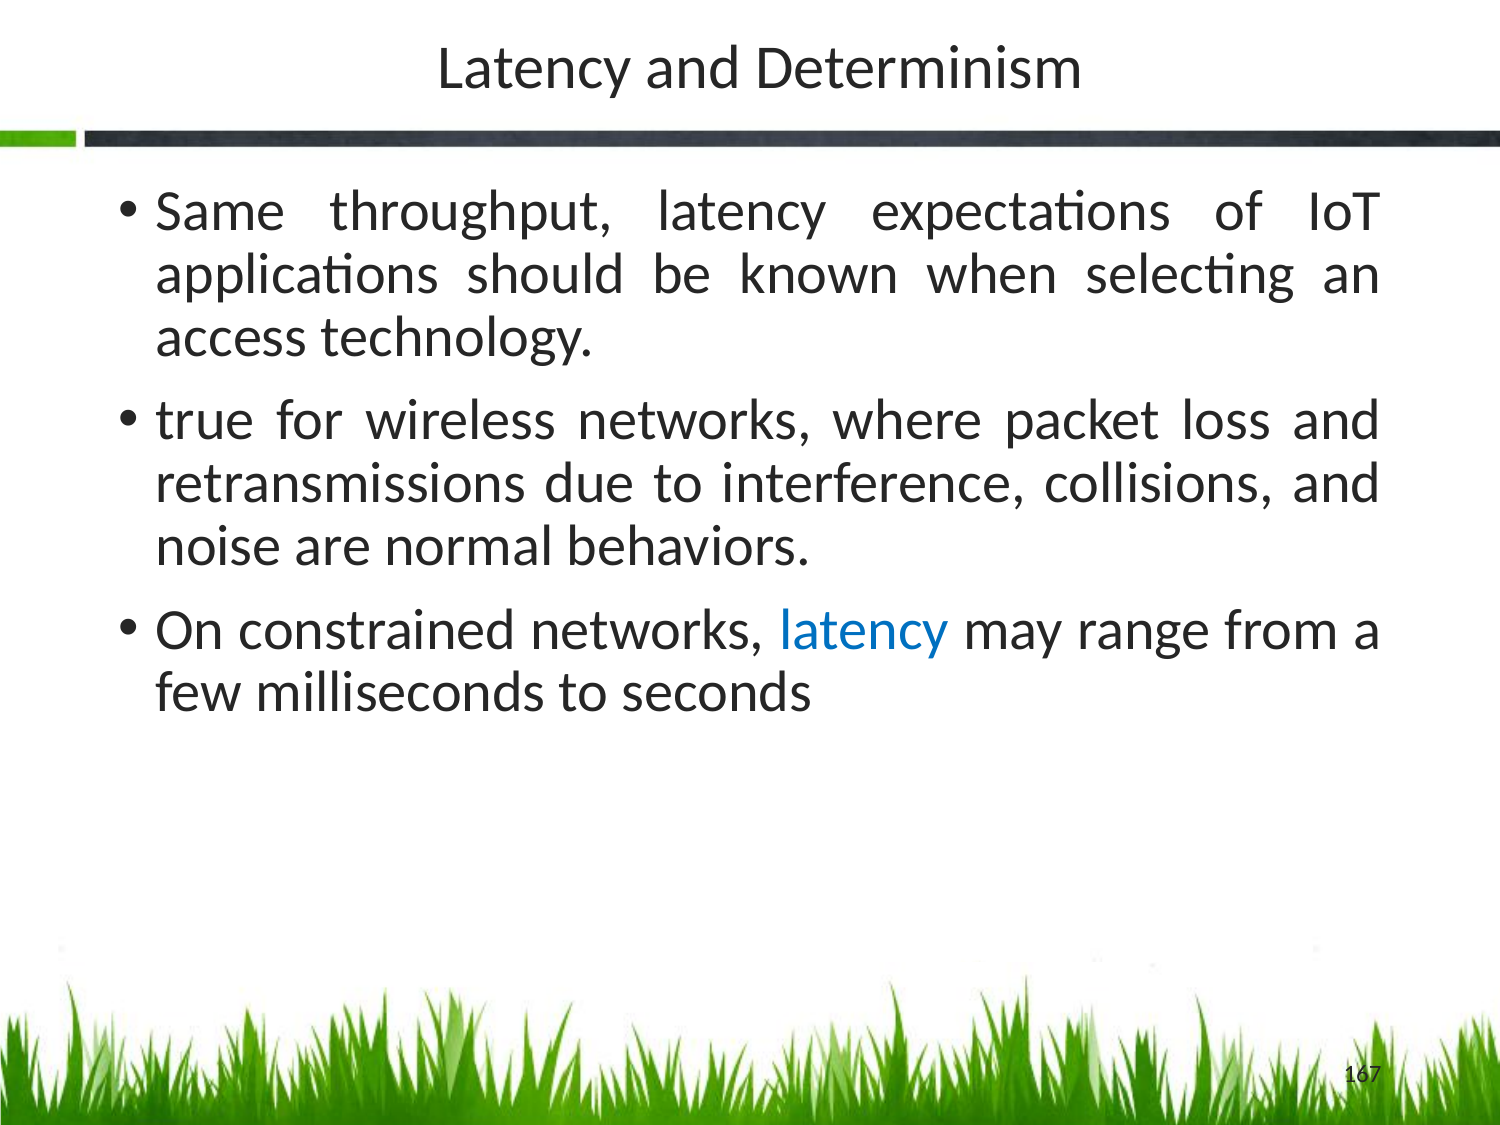

# Latency and Determinism
Same throughput, latency expectations of IoT applications should be known when selecting an access technology.
true for wireless networks, where packet loss and
retransmissions due to interference, collisions, and noise are normal behaviors.
On constrained networks, latency may range from a few milliseconds to seconds
167